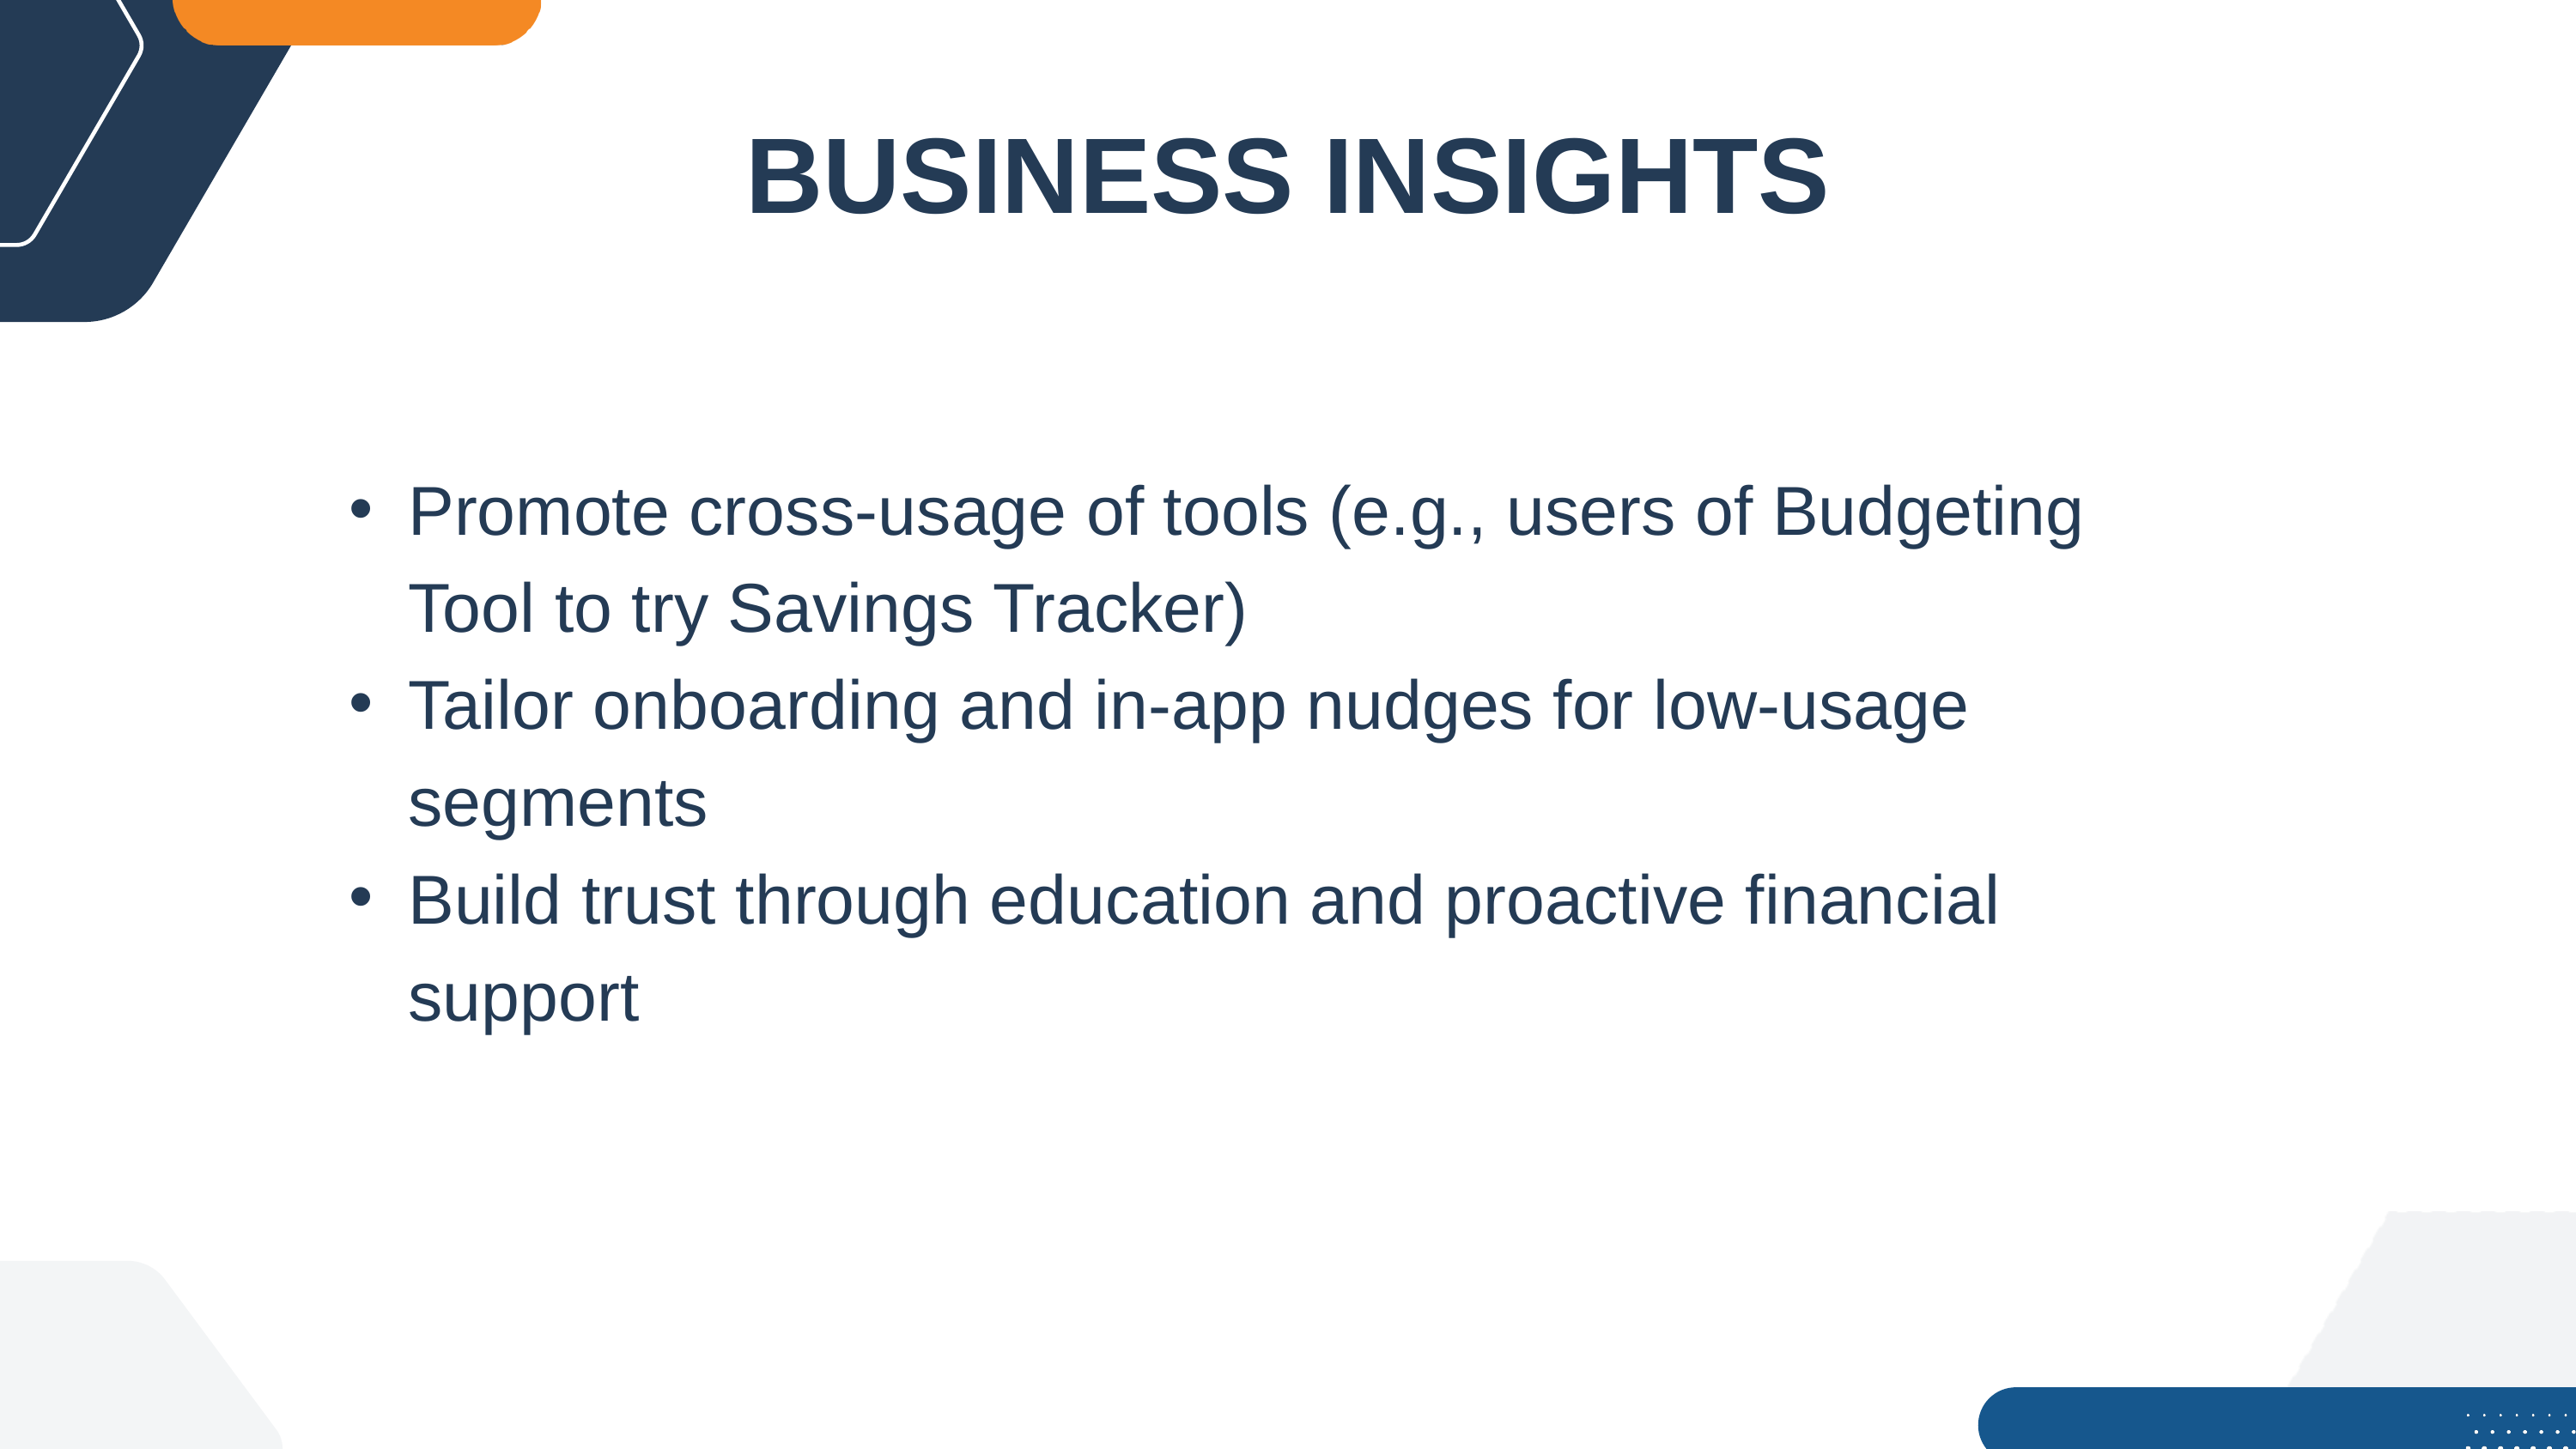

BUSINESS INSIGHTS

Promote cross-usage of tools (e.g., users of Budgeting Tool to try Savings Tracker)
Tailor onboarding and in-app nudges for low-usage segments
Build trust through education and proactive financial support

20%
10%
30%
25%